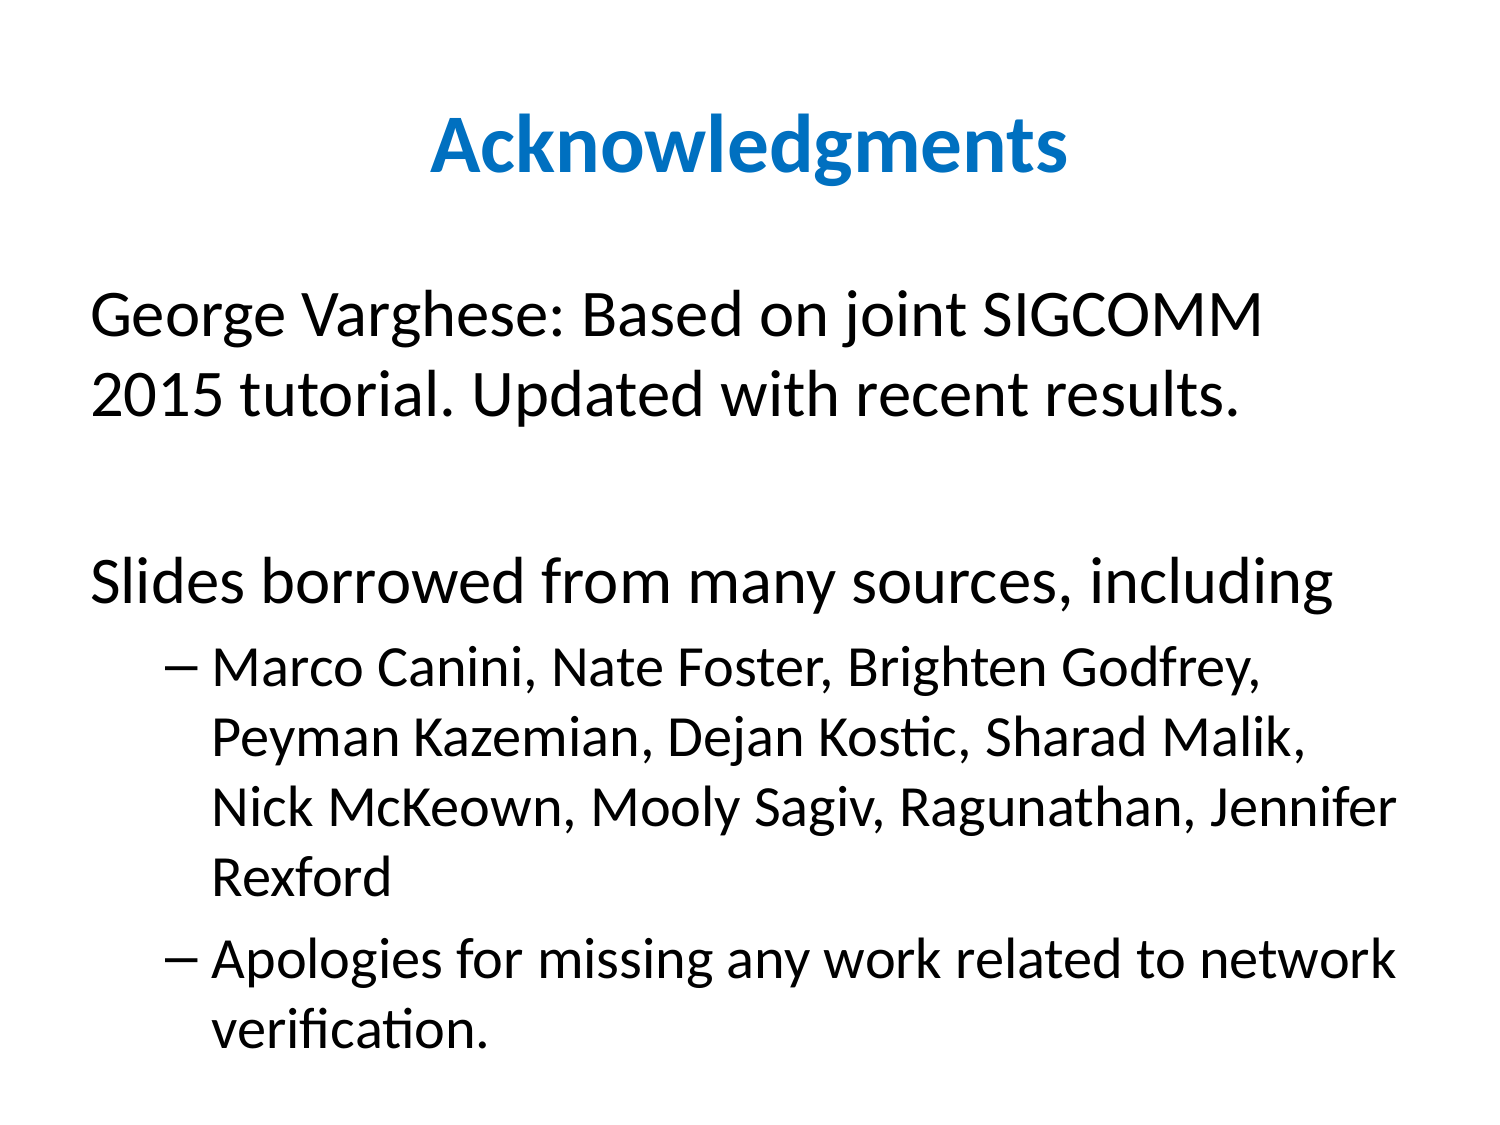

# Acknowledgments
George Varghese: Based on joint SIGCOMM 2015 tutorial. Updated with recent results.

Slides borrowed from many sources, including
Marco Canini, Nate Foster, Brighten Godfrey, Peyman Kazemian, Dejan Kostic, Sharad Malik, Nick McKeown, Mooly Sagiv, Ragunathan, Jennifer Rexford
Apologies for missing any work related to network verification.